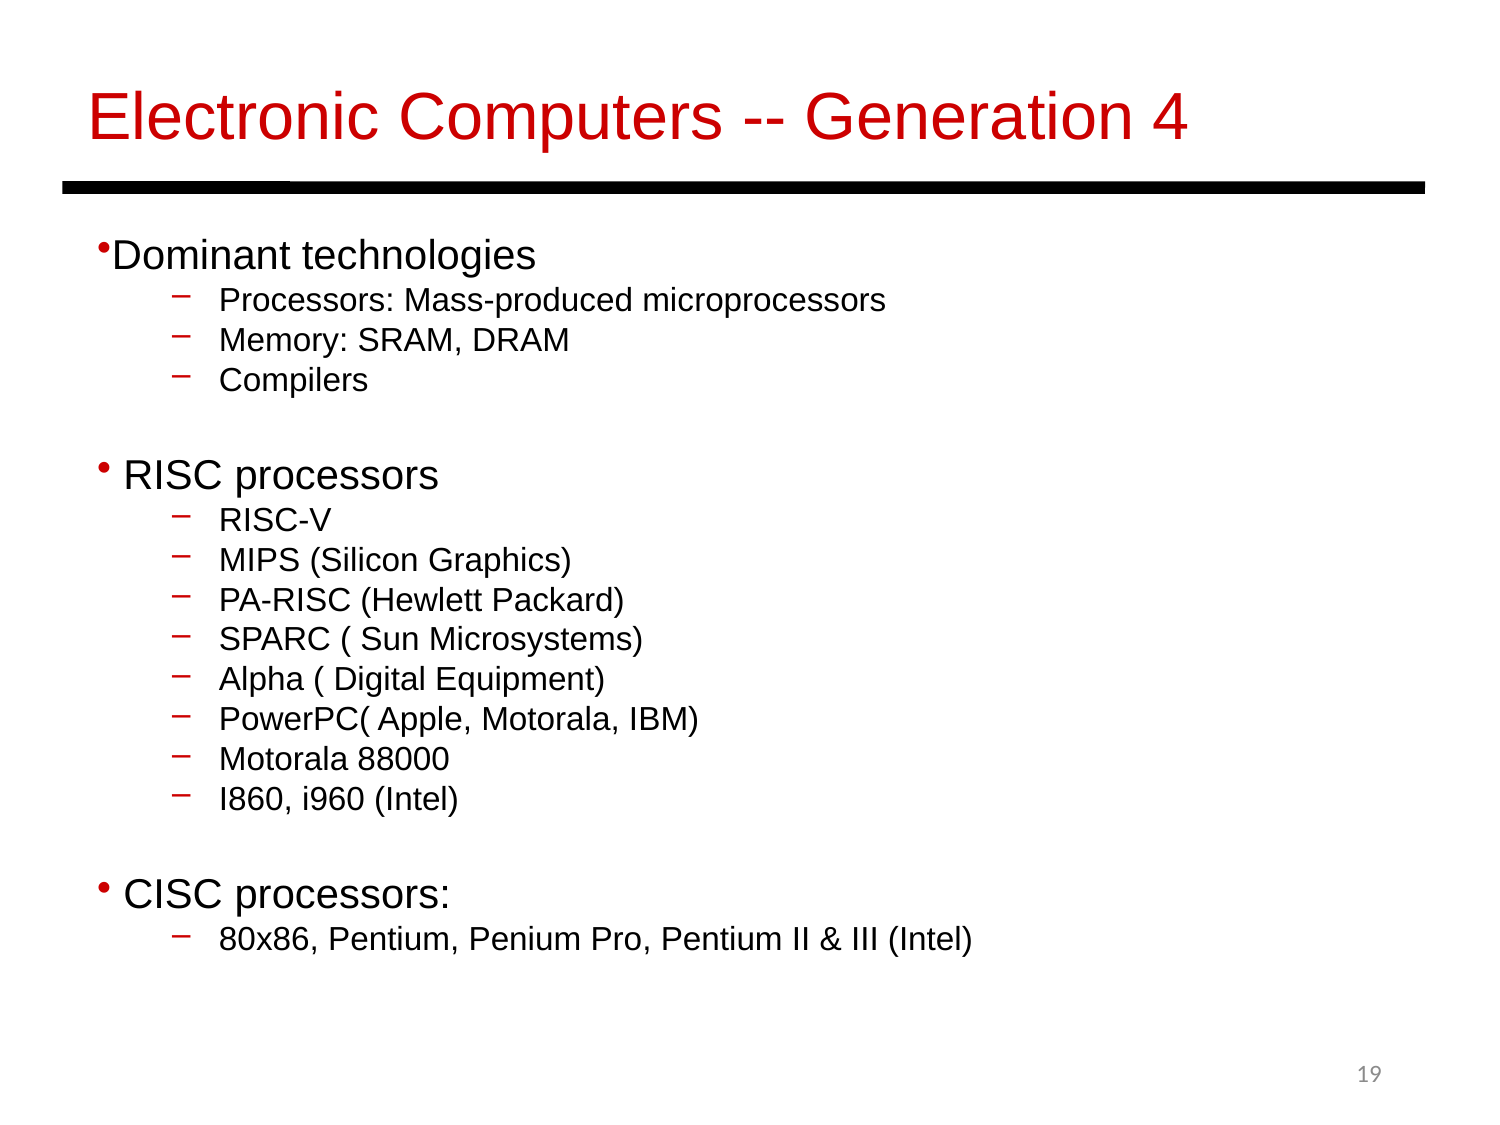

Electronic Computers -- Generation 4

Dominant technologies
Processors: Mass-produced microprocessors
Memory: SRAM, DRAM
Compilers

 RISC processors
RISC-V
MIPS (Silicon Graphics)
PA-RISC (Hewlett Packard)
SPARC ( Sun Microsystems)
Alpha ( Digital Equipment)
PowerPC( Apple, Motorala, IBM)
Motorala 88000
I860, i960 (Intel)

 CISC processors:
80x86, Pentium, Penium Pro, Pentium II & III (Intel)

19